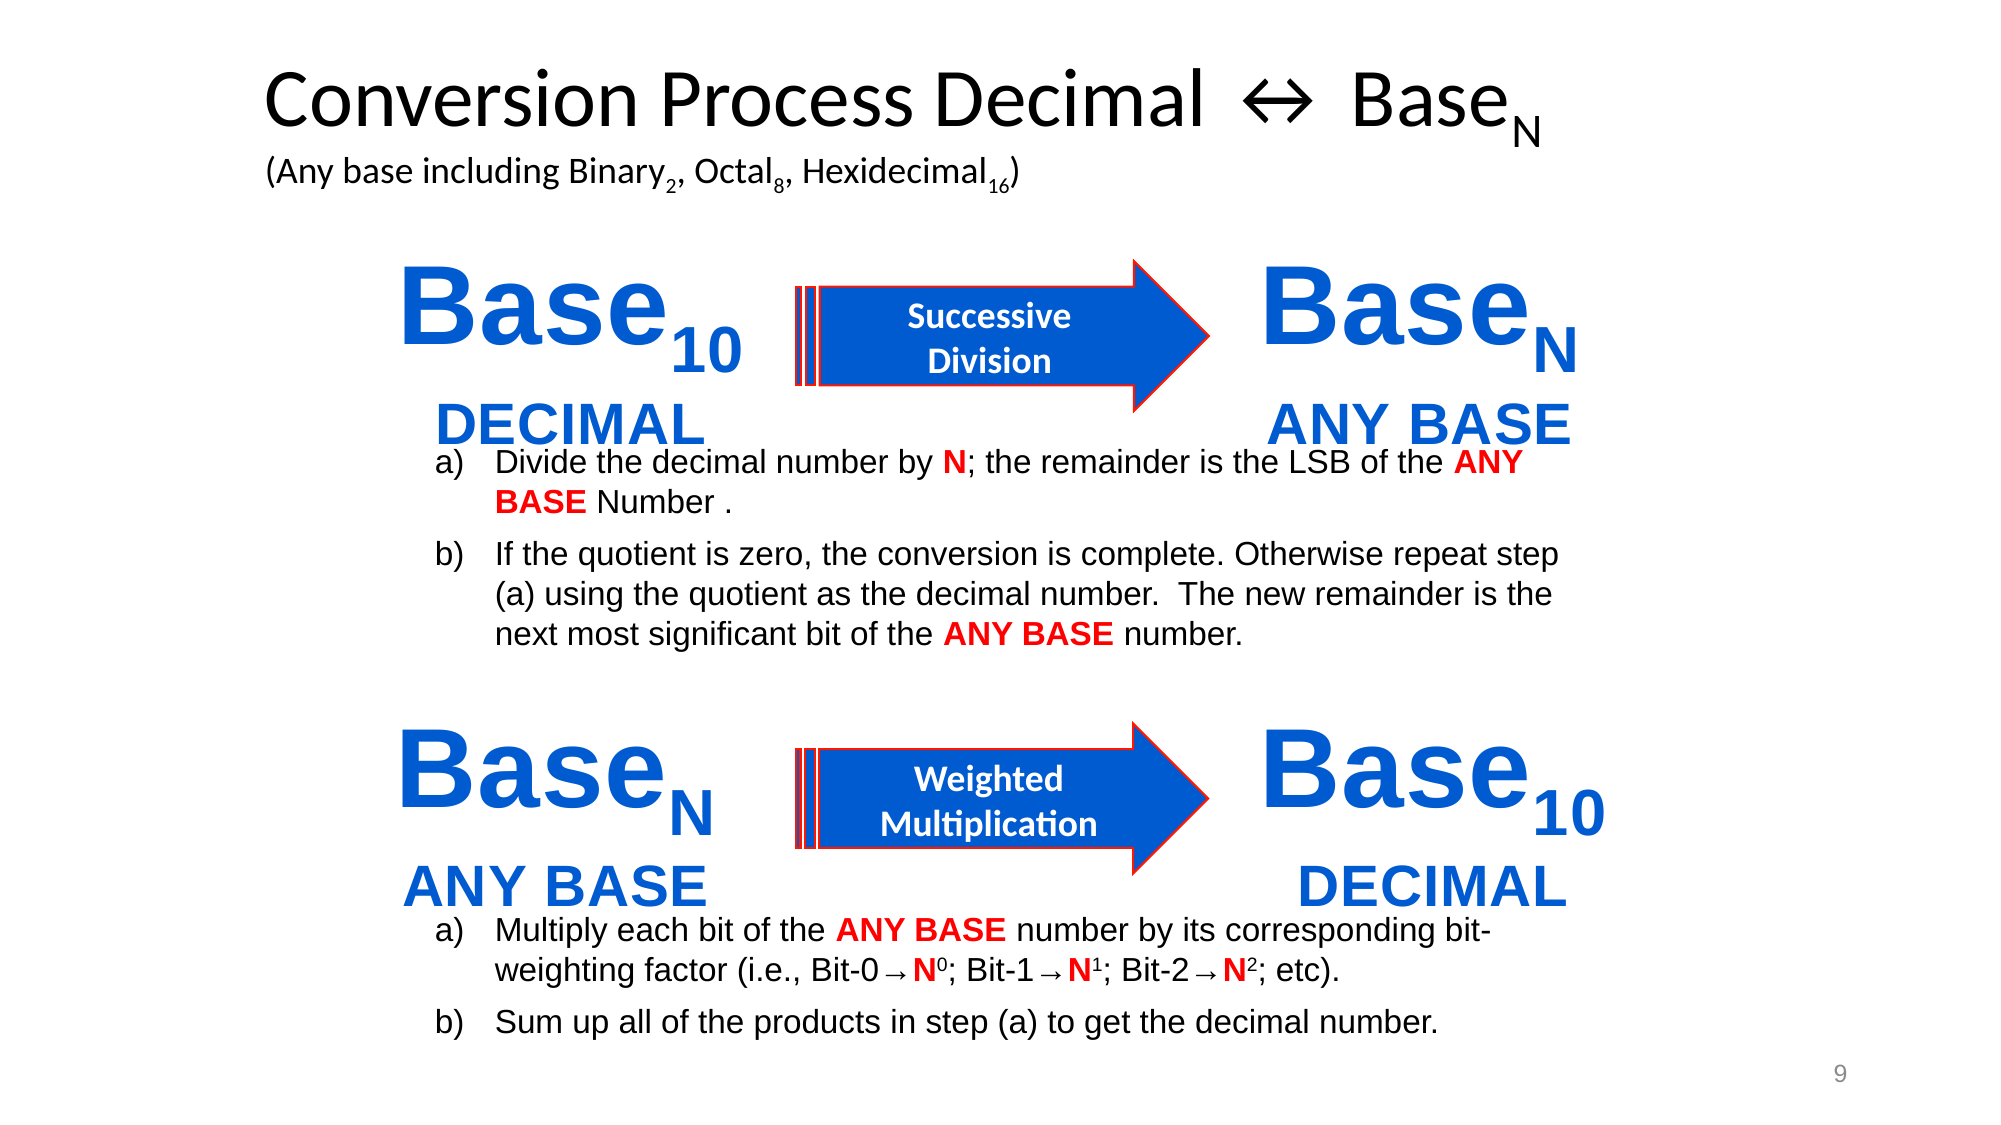

# Conversion Process Decimal ↔ BaseN (Any base including Binary2, Octal8, Hexidecimal16)
Base10
DECIMAL
BaseN
ANY BASE
Successive
Division
Divide the decimal number by N; the remainder is the LSB of the ANY BASE Number .
If the quotient is zero, the conversion is complete. Otherwise repeat step (a) using the quotient as the decimal number.  The new remainder is the next most significant bit of the ANY BASE number.
BaseN
ANY BASE
Base10
DECIMAL
Weighted
Multiplication
Multiply each bit of the ANY BASE number by its corresponding bit-weighting factor (i.e., Bit-0→N0; Bit-1→N1; Bit-2→N2; etc).
Sum up all of the products in step (a) to get the decimal number.
9